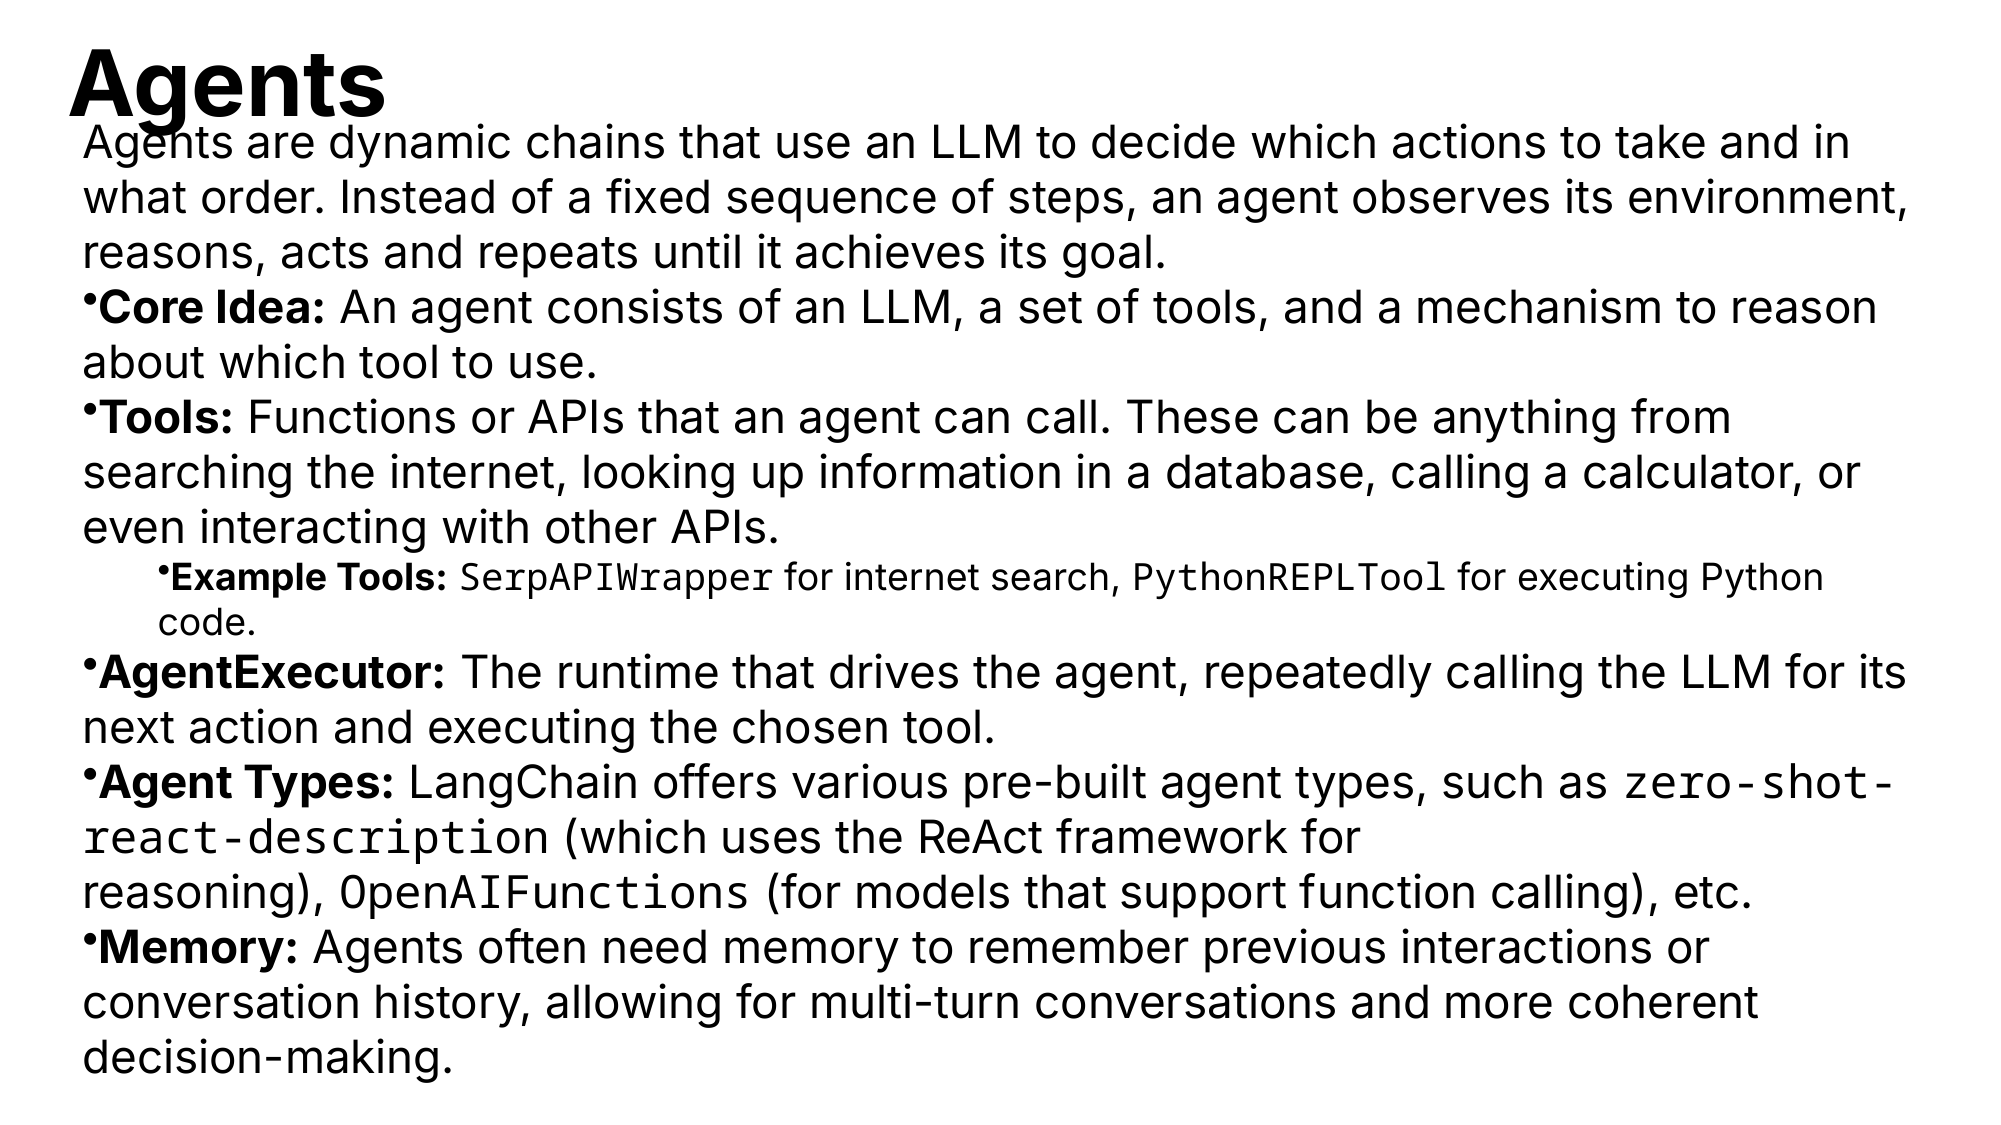

# Agents

Agents are dynamic chains that use an LLM to decide which actions to take and in what order. Instead of a fixed sequence of steps, an agent observes its environment, reasons, acts and repeats until it achieves its goal.
Core Idea: An agent consists of an LLM, a set of tools, and a mechanism to reason about which tool to use.
Tools: Functions or APIs that an agent can call. These can be anything from searching the internet, looking up information in a database, calling a calculator, or even interacting with other APIs.
Example Tools: SerpAPIWrapper for internet search, PythonREPLTool for executing Python code.
AgentExecutor: The runtime that drives the agent, repeatedly calling the LLM for its next action and executing the chosen tool.
Agent Types: LangChain offers various pre-built agent types, such as zero-shot-react-description (which uses the ReAct framework for reasoning), OpenAIFunctions (for models that support function calling), etc.
Memory: Agents often need memory to remember previous interactions or conversation history, allowing for multi-turn conversations and more coherent decision-making.